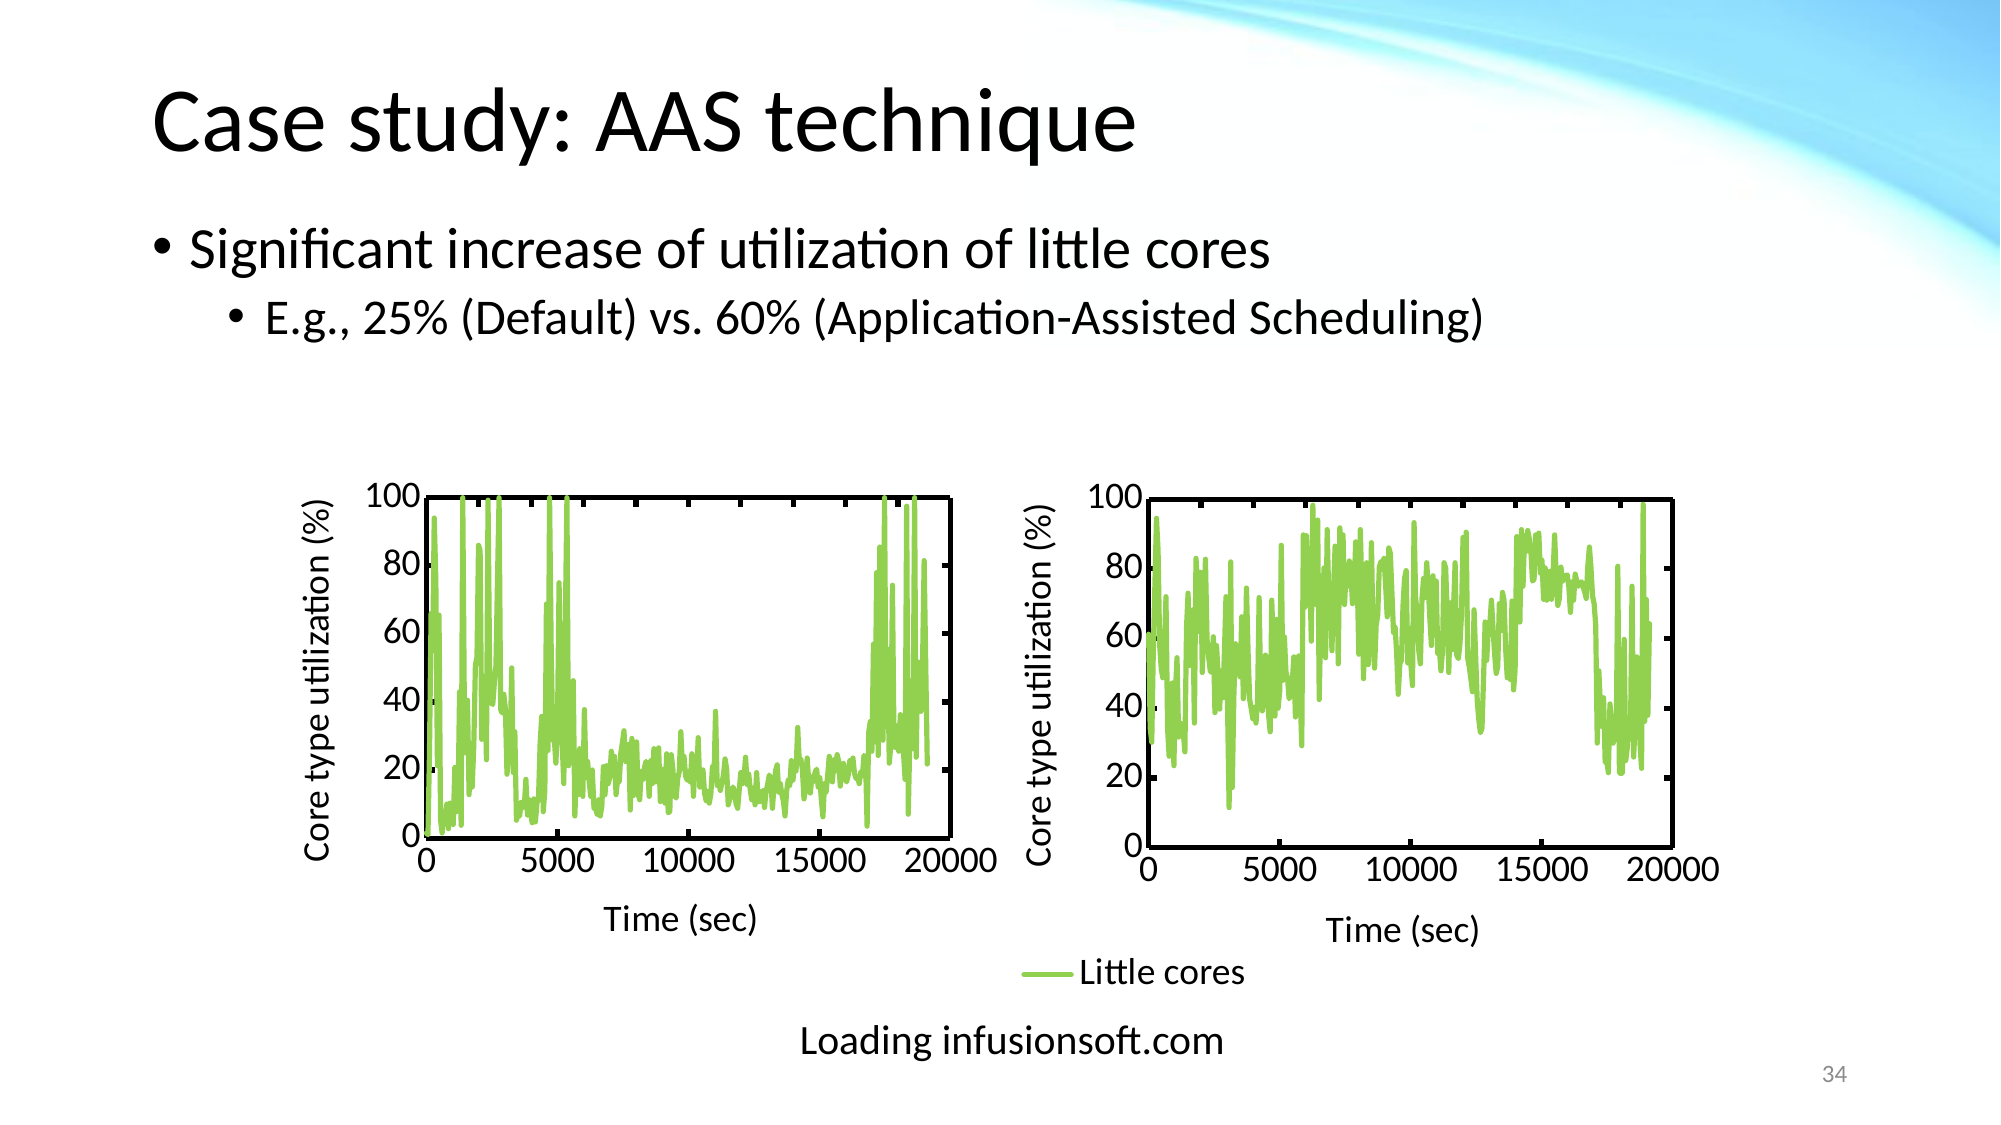

# Case study: AAS technique
Significant increase of utilization of little cores
E.g., 25% (Default) vs. 60% (Application-Assisted Scheduling)

### Chart

| Category | Little cores | Big cores |
|---|---|---|

### Chart

| Category | Little cores | Big cores |
|---|---|---|
Loading infusionsoft.com
34